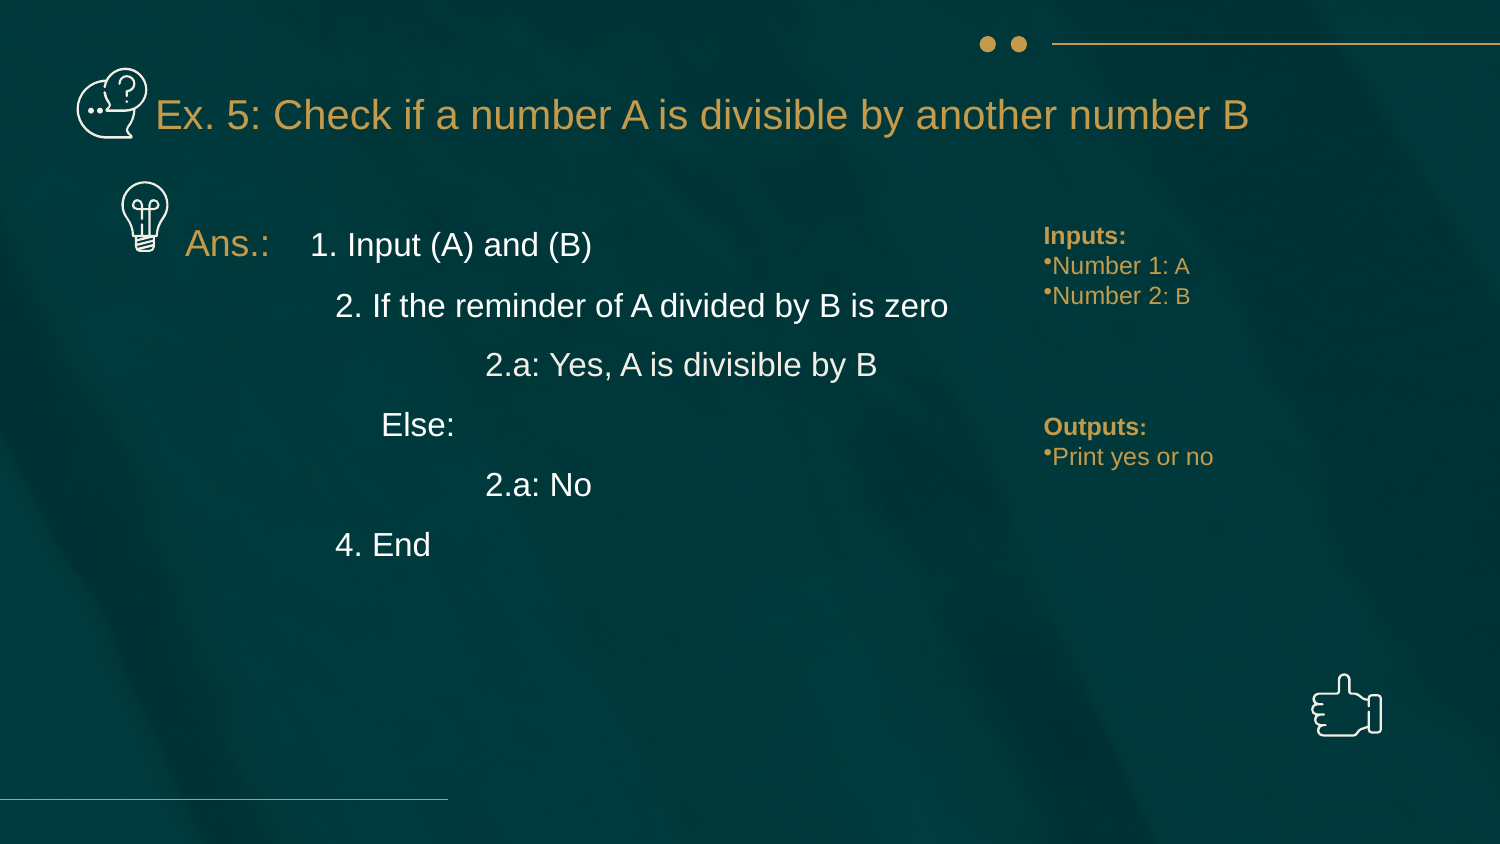

# Ex. 5: Check if a number A is divisible by another number B

Ans.:    1. Input (A) and (B)
	2. If the reminder of A divided by B is zero
		2.a: Yes, A is divisible by B
	     Else:
		2.a: No
	4. End
Inputs:
Number 1: A
Number 2: B

Outputs:
Print yes or no